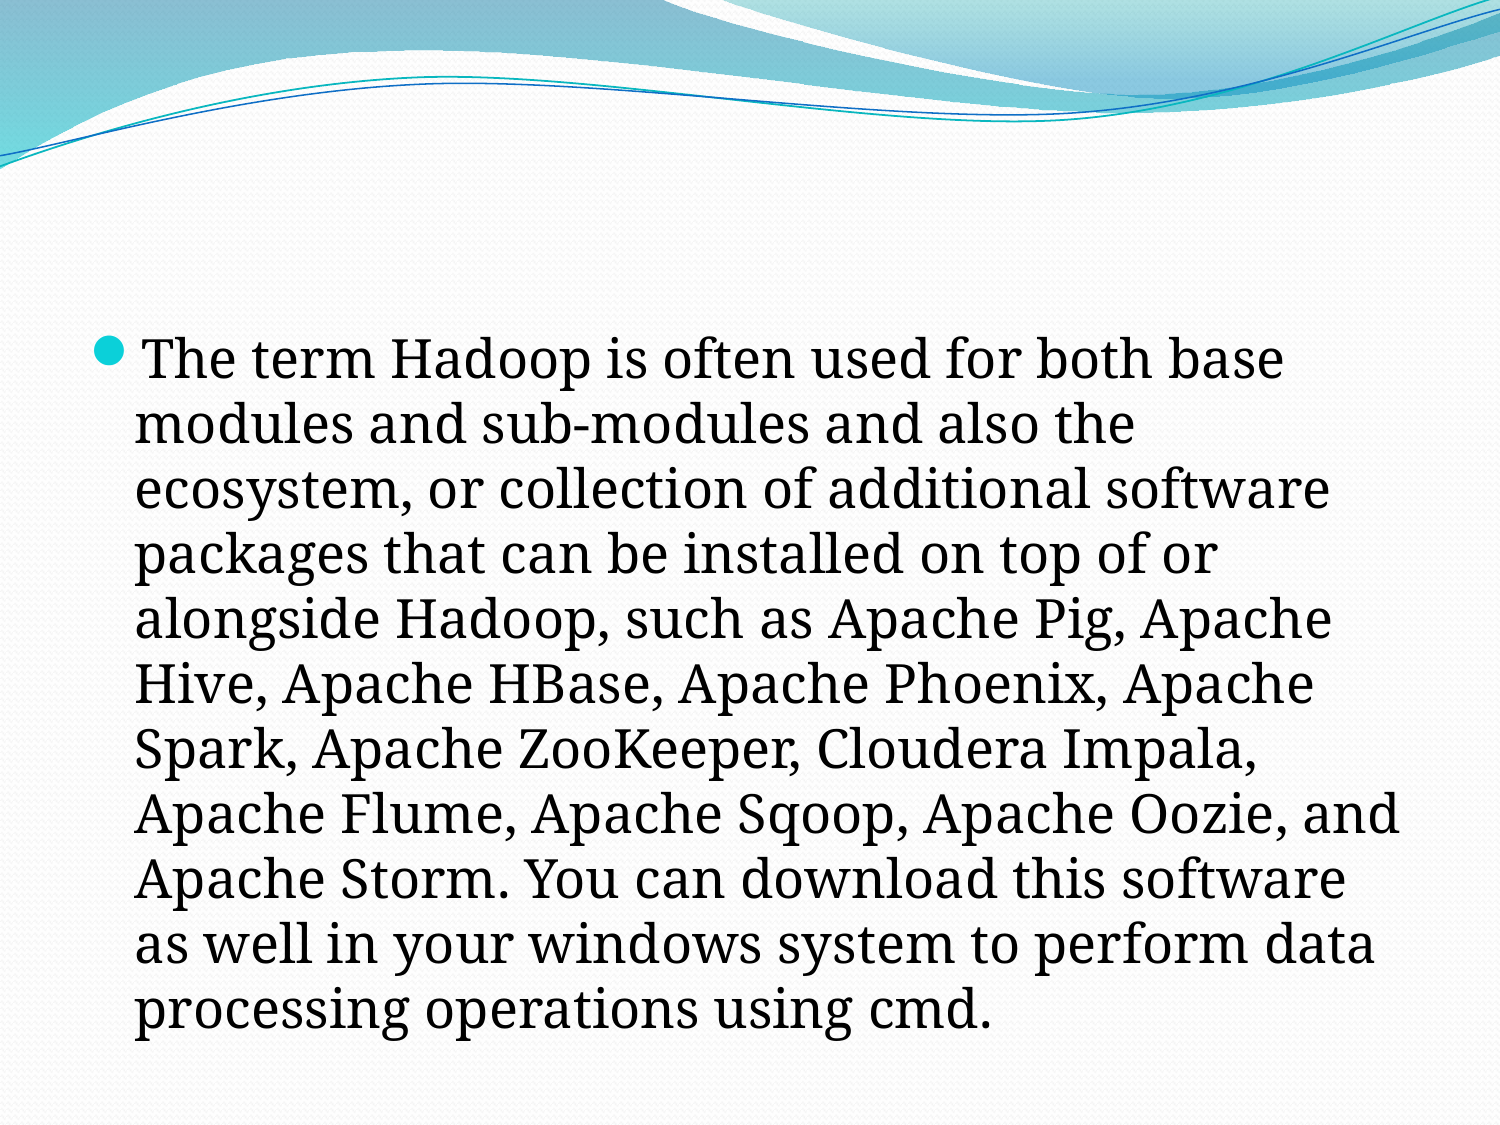

#
The term Hadoop is often used for both base modules and sub-modules and also the ecosystem, or collection of additional software packages that can be installed on top of or alongside Hadoop, such as Apache Pig, Apache Hive, Apache HBase, Apache Phoenix, Apache Spark, Apache ZooKeeper, Cloudera Impala, Apache Flume, Apache Sqoop, Apache Oozie, and Apache Storm. You can download this software as well in your windows system to perform data processing operations using cmd.